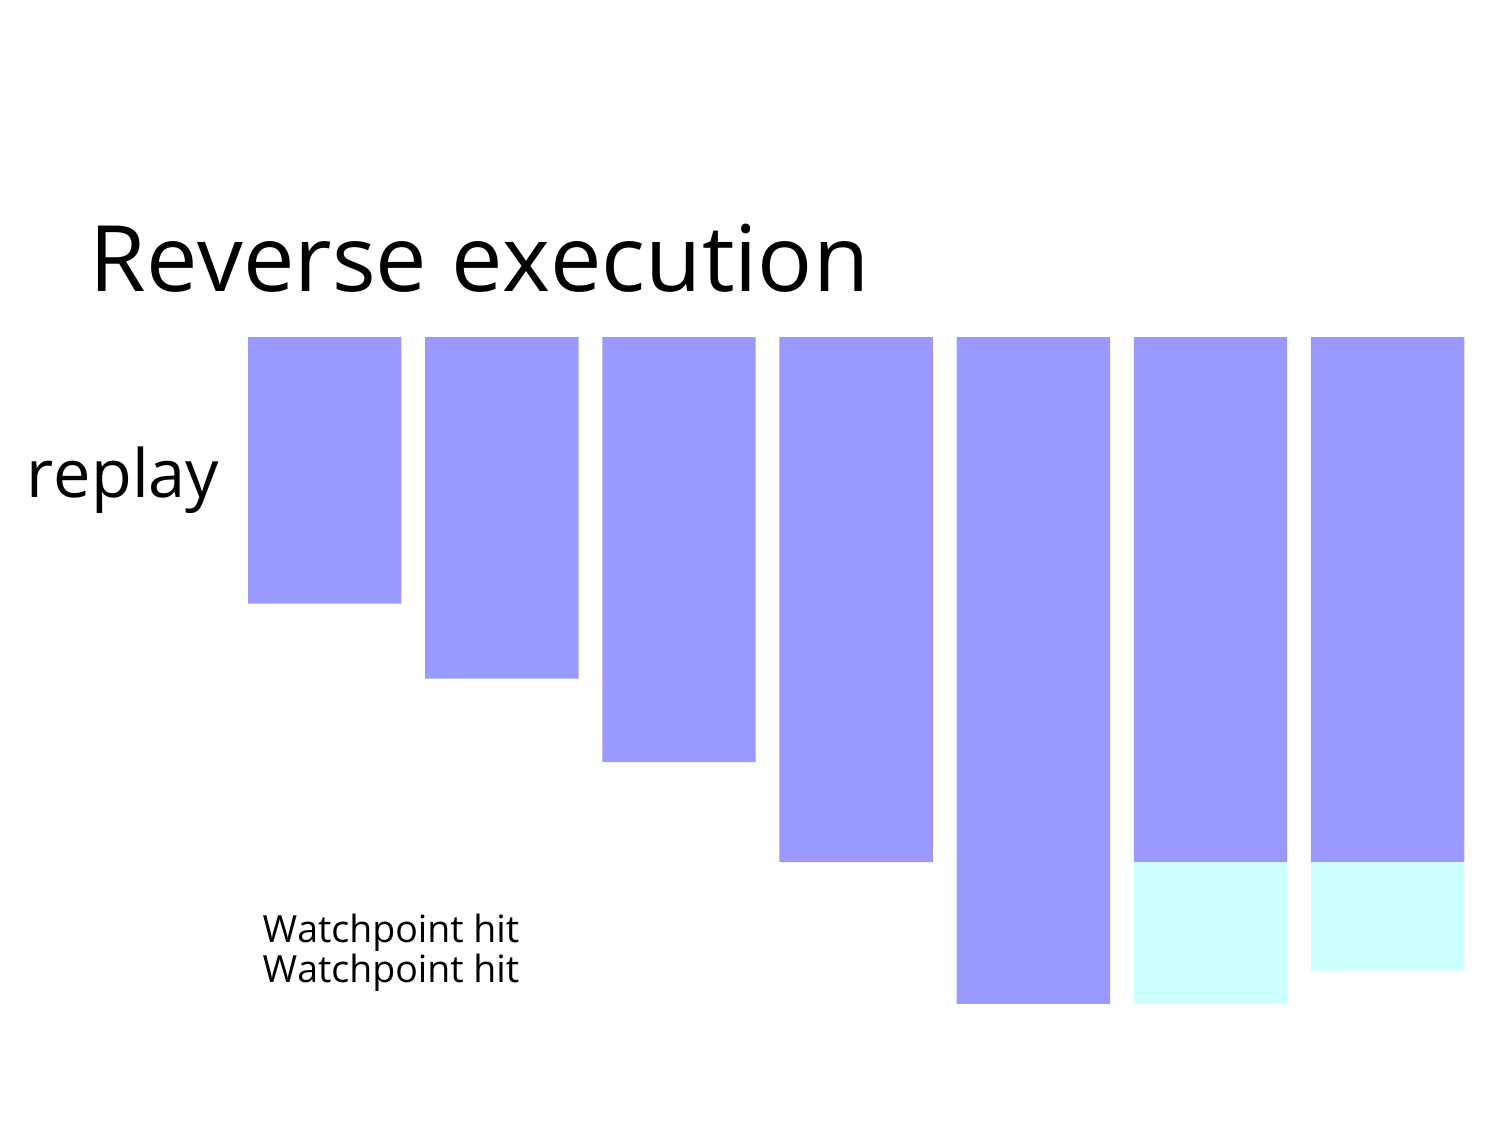

Reverse execution

replay

Watchpoint hit
Watchpoint hit